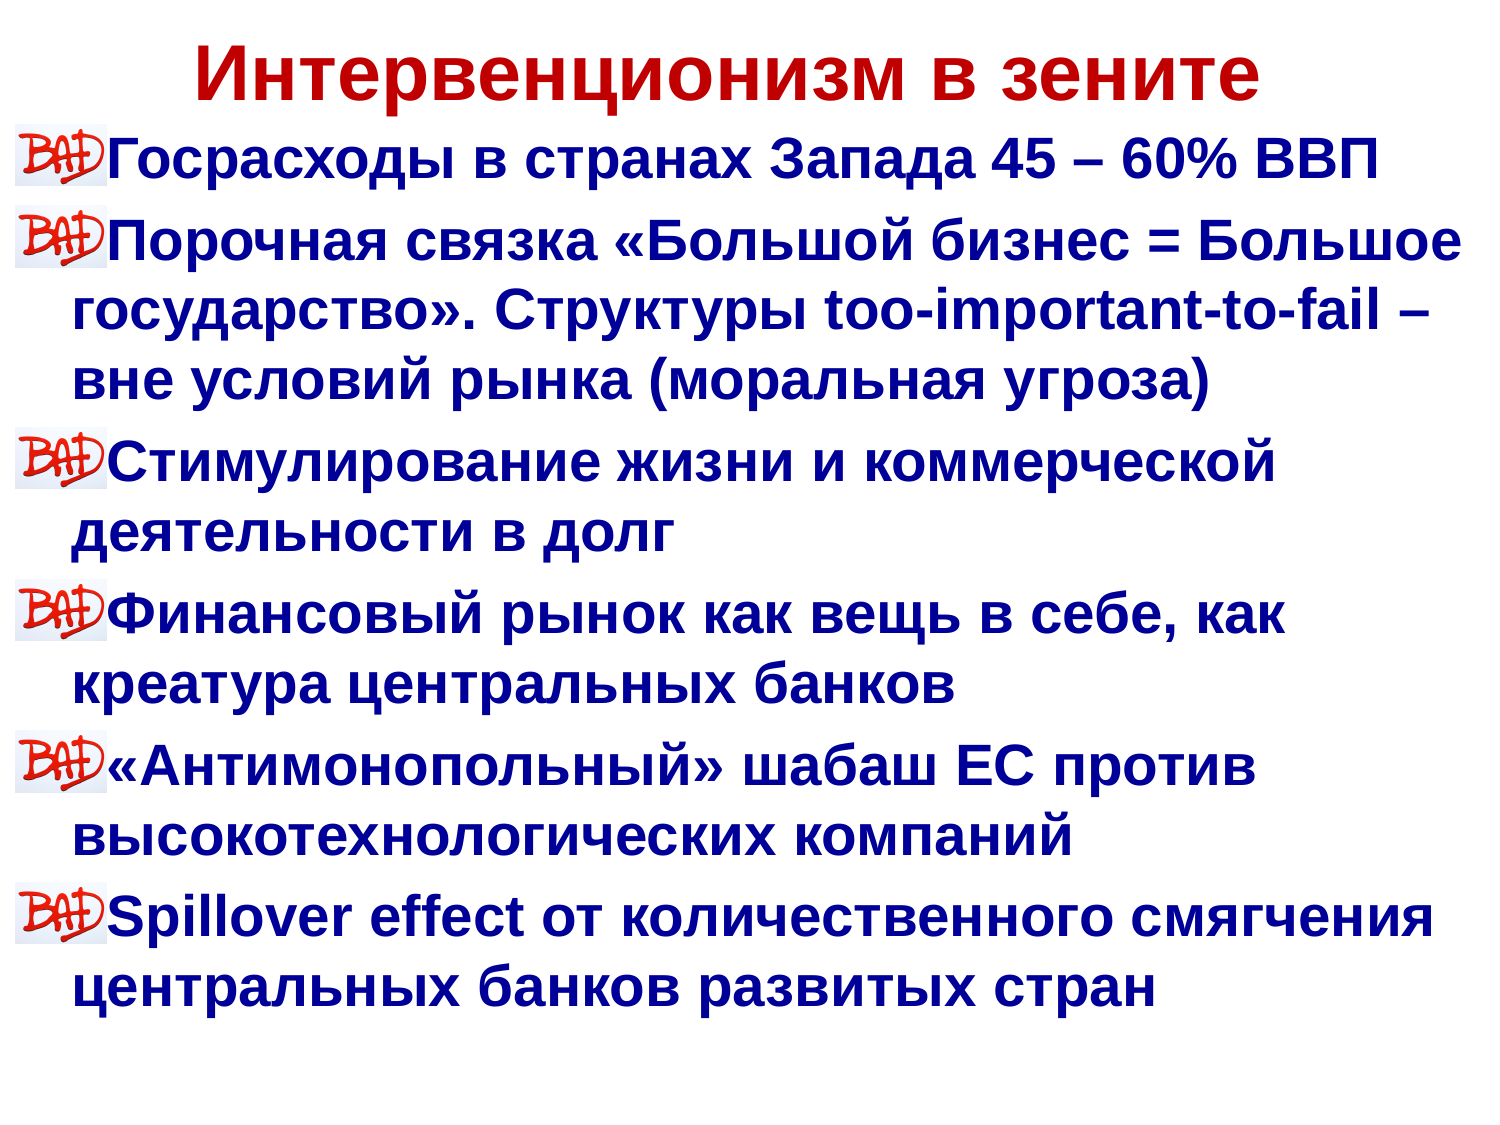

# Интервенционизм в зените
Госрасходы в странах Запада 45 – 60% ВВП
Порочная связка «Большой бизнес = Большое государство». Структуры too-important-to-fail – вне условий рынка (моральная угроза)
Стимулирование жизни и коммерческой деятельности в долг
Финансовый рынок как вещь в себе, как креатура центральных банков
«Антимонопольный» шабаш ЕС против высокотехнологических компаний
Spillover effect от количественного смягчения центральных банков развитых стран